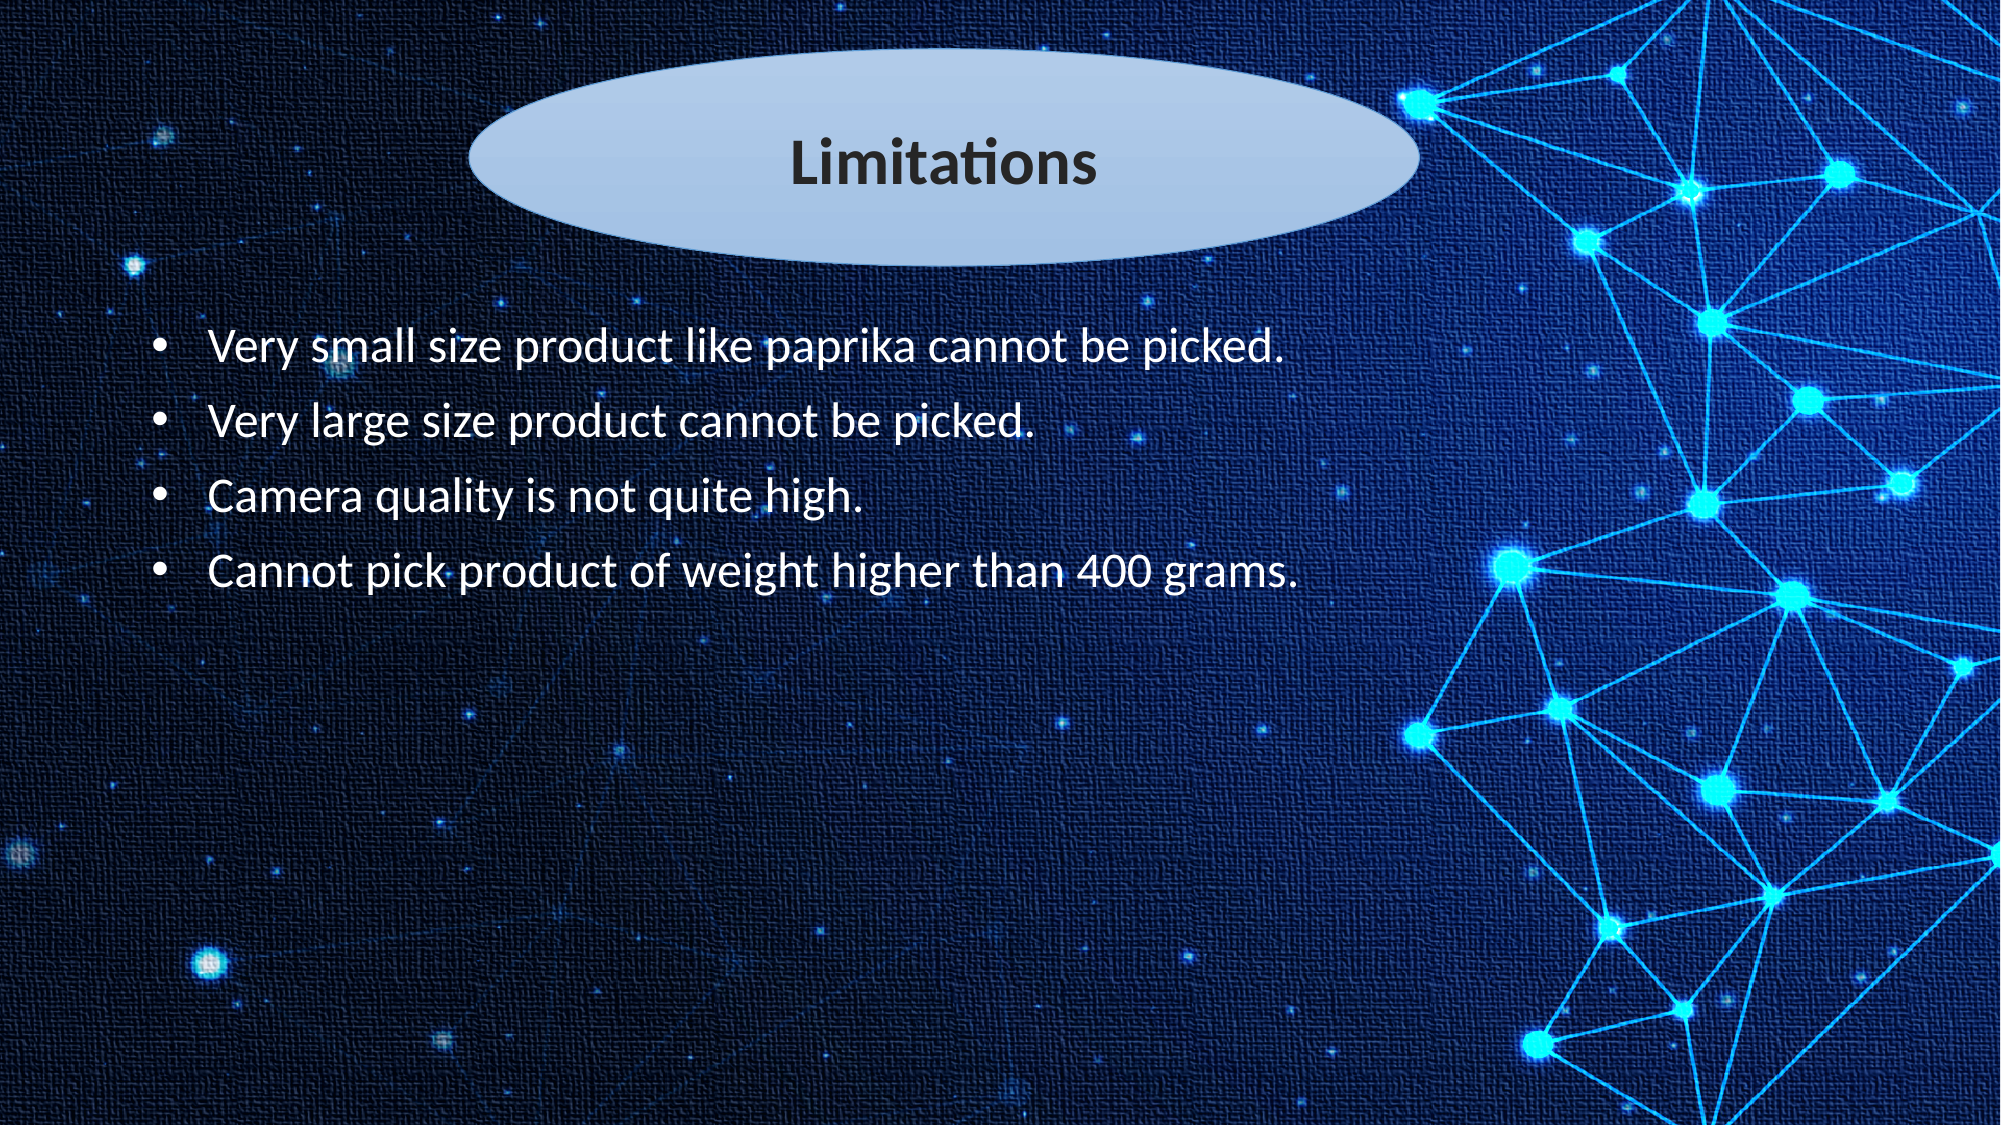

Limitations
Very small size product like paprika cannot be picked.
Very large size product cannot be picked.
Camera quality is not quite high.
Cannot pick product of weight higher than 400 grams.